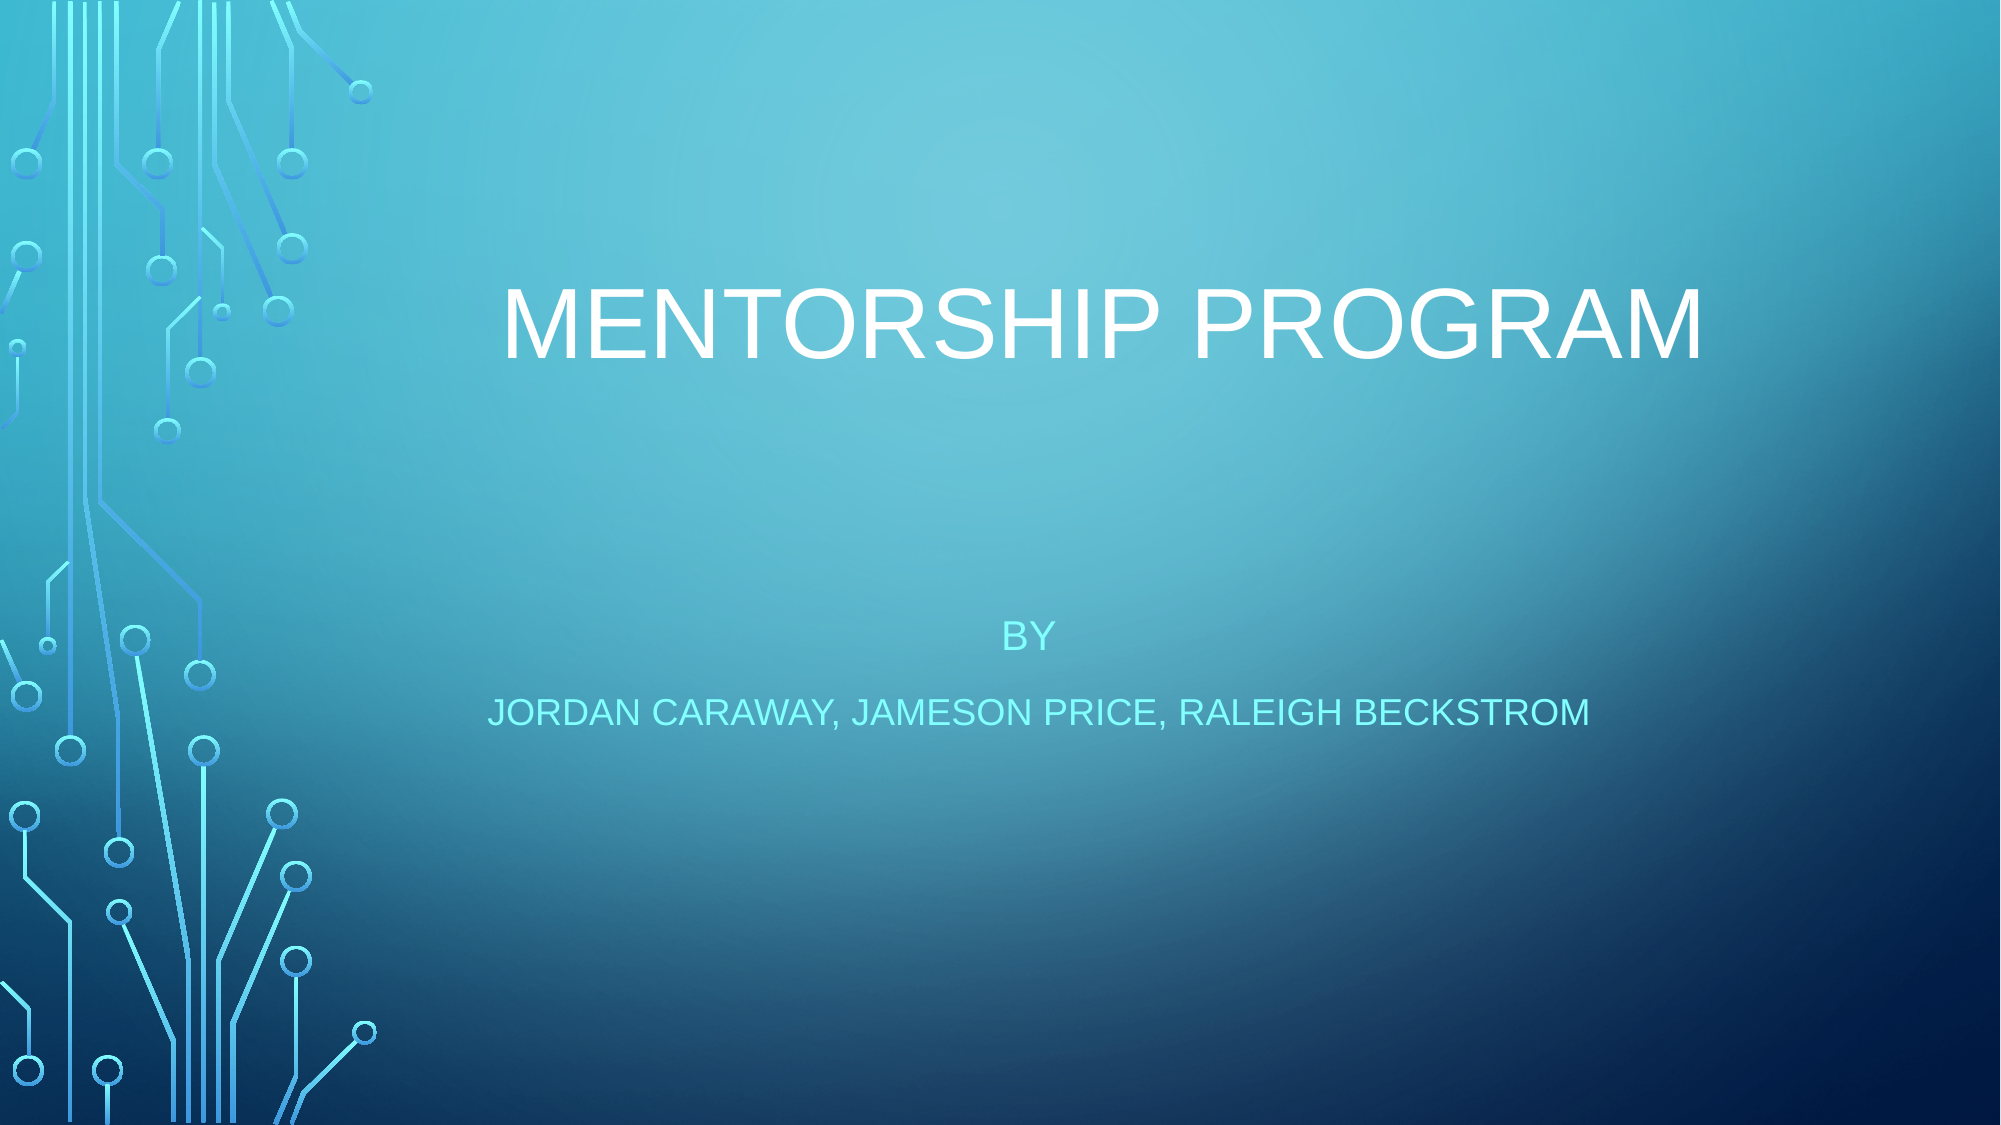

# Mentorship program
By
  Jordan caraway, Jameson price, Raleigh beckstrom